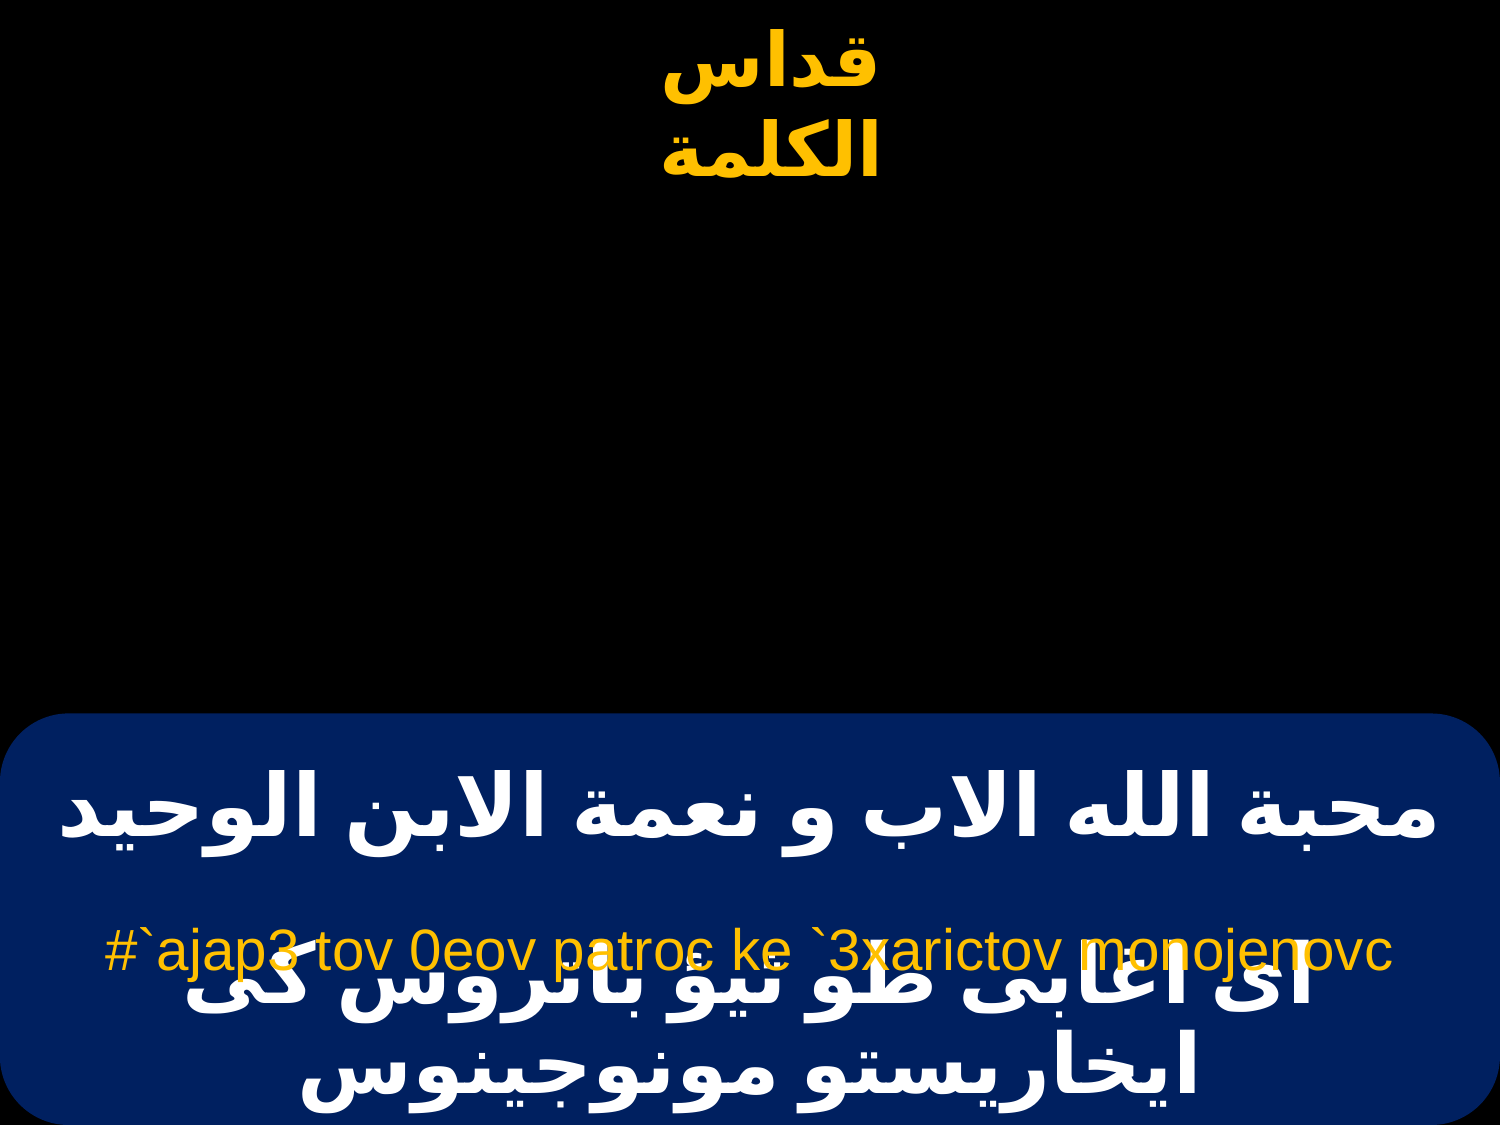

# محبة الله الاب و نعمة الابن الوحيد
#`ajap3 tov 0eov patroc ke `3xarictov monojenovc
اى اغابى طو ثيؤ باتروس كى ايخاريستو مونوجينوس